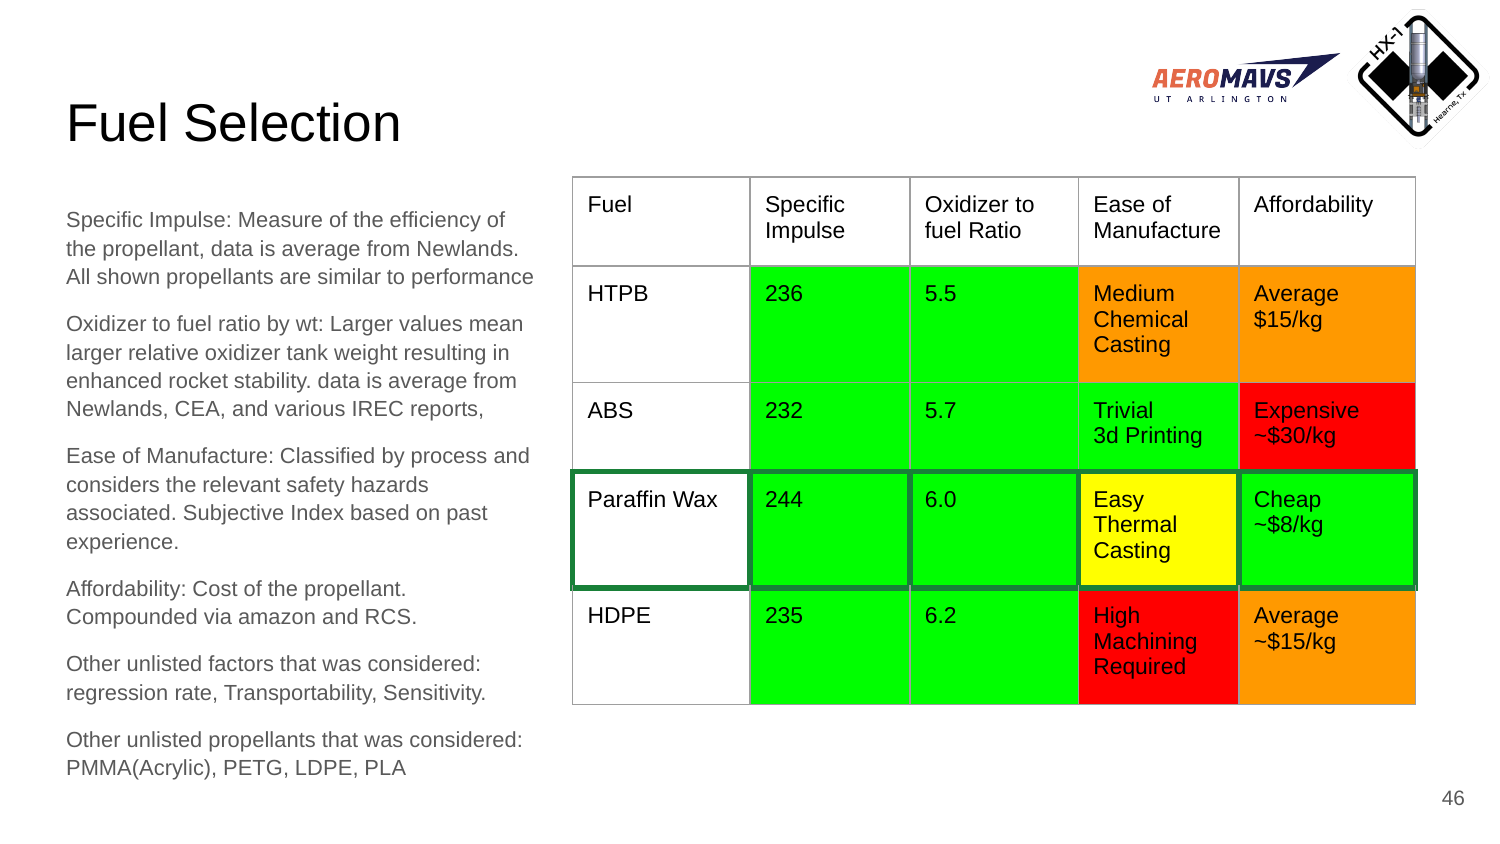

# Fuel Selection
| Fuel | Specific Impulse | Oxidizer to fuel Ratio | Ease of Manufacture | Affordability |
| --- | --- | --- | --- | --- |
| HTPB | 236 | 5.5 | Medium Chemical Casting | Average $15/kg |
| ABS | 232 | 5.7 | Trivial 3d Printing | Expensive ~$30/kg |
| Paraffin Wax | 244 | 6.0 | Easy Thermal Casting | Cheap ~$8/kg |
| HDPE | 235 | 6.2 | High Machining Required | Average ~$15/kg |
Specific Impulse: Measure of the efficiency of the propellant, data is average from Newlands. All shown propellants are similar to performance
Oxidizer to fuel ratio by wt: Larger values mean larger relative oxidizer tank weight resulting in enhanced rocket stability. data is average from Newlands, CEA, and various IREC reports,
Ease of Manufacture: Classified by process and considers the relevant safety hazards associated. Subjective Index based on past experience.
Affordability: Cost of the propellant. Compounded via amazon and RCS.
Other unlisted factors that was considered: regression rate, Transportability, Sensitivity.
Other unlisted propellants that was considered: PMMA(Acrylic), PETG, LDPE, PLA
46